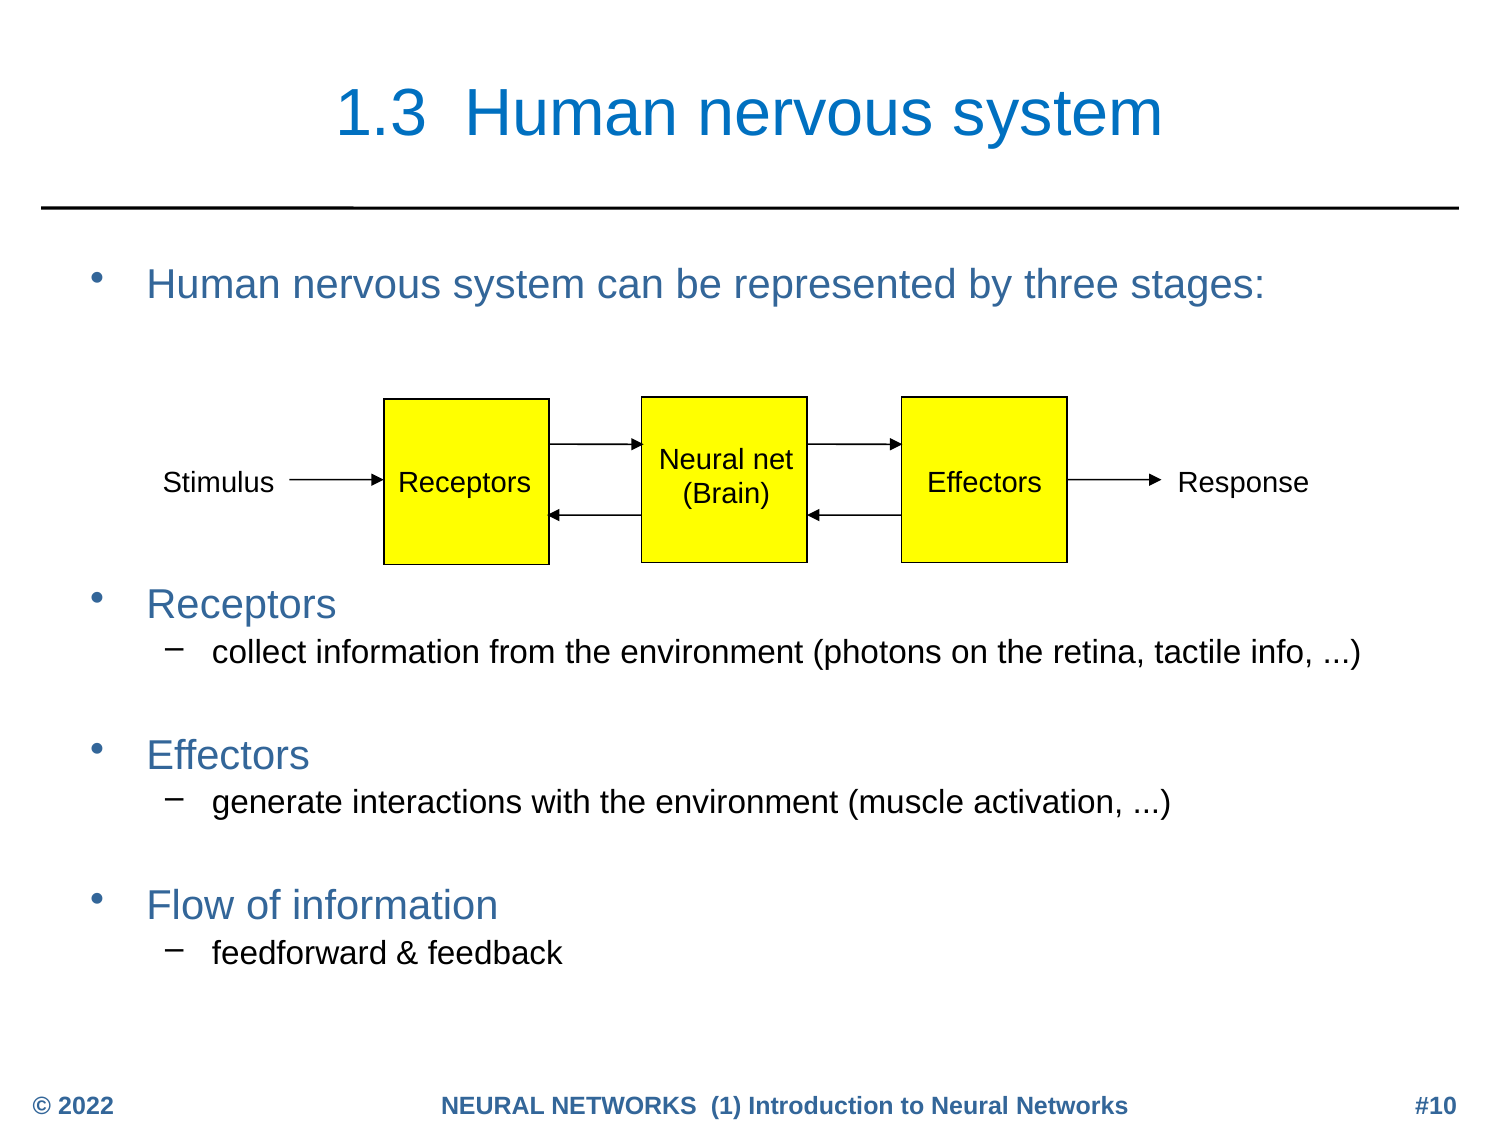

# 1.3  Human nervous system

Human nervous system can be represented by three stages:

Receptors
collect information from the environment (photons on the retina, tactile info, ...)

Effectors
generate interactions with the environment (muscle activation, ...)

Flow of information
feedforward & feedback

Neural net
(Brain)

Stimulus               Receptors		                    Effectors	              Response

© 2022
NEURAL NETWORKS  (1) Introduction to Neural Networks
#10